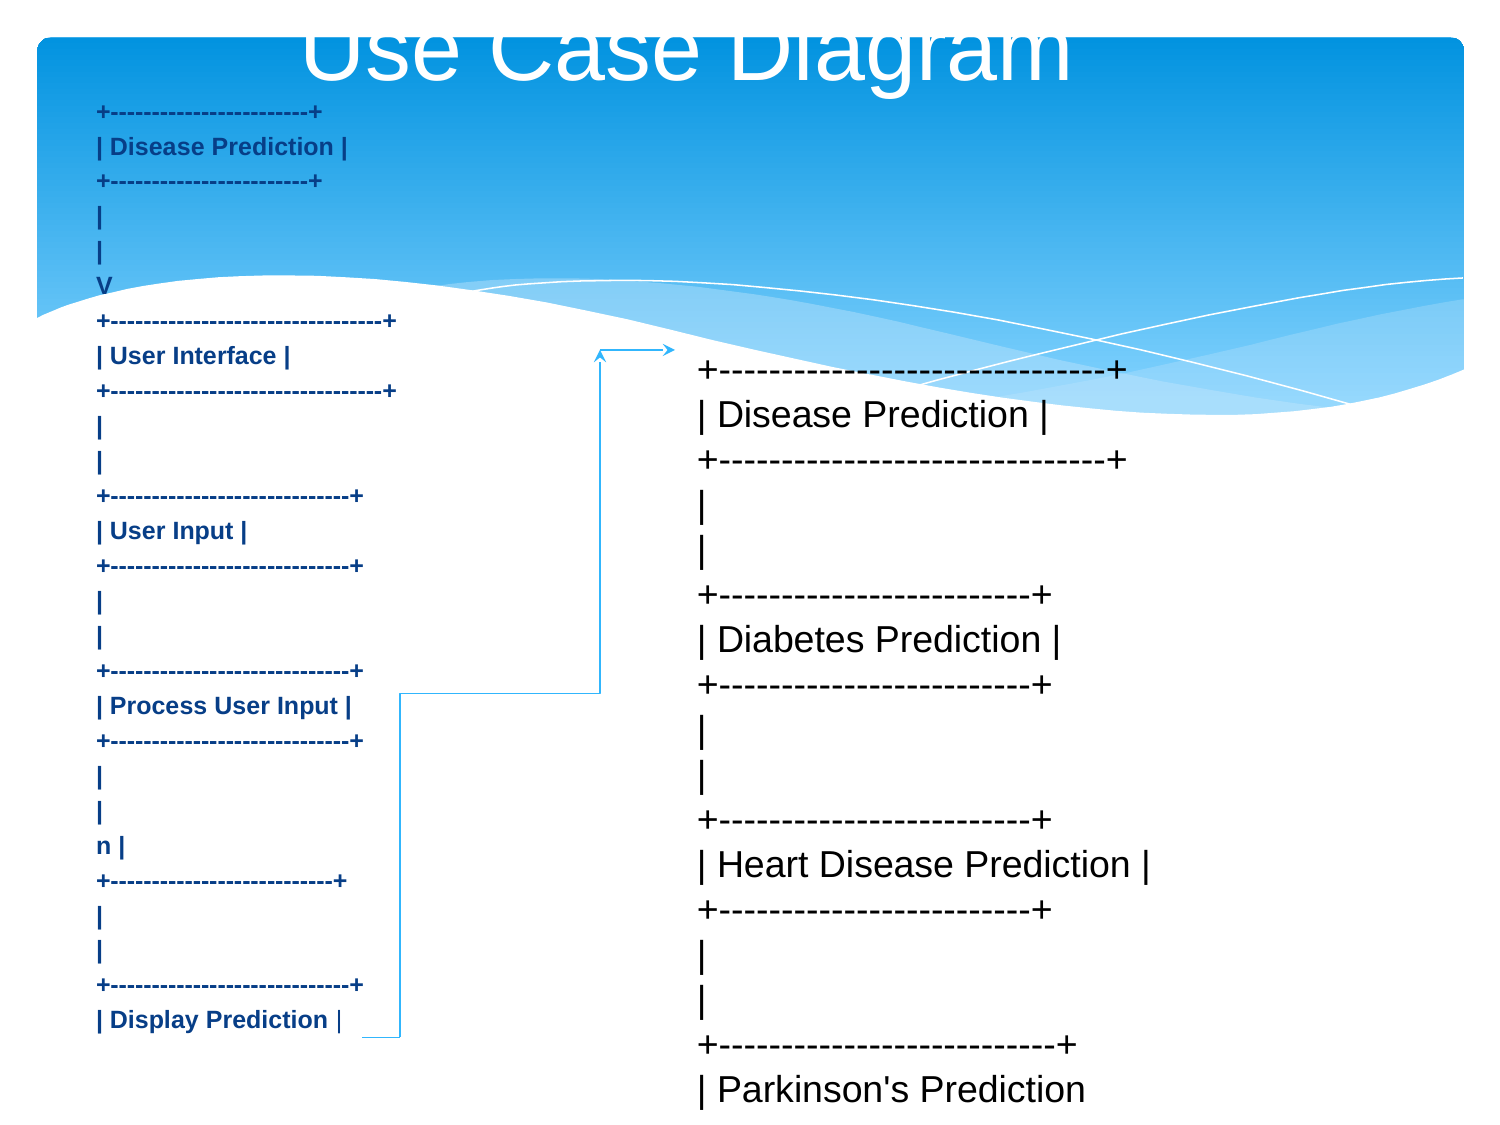

# Use Case Diagram
+------------------------+
| Disease Prediction |
+------------------------+
|
|
V
+---------------------------------+
| User Interface |
+---------------------------------+
|
|
+-----------------------------+
| User Input |
+-----------------------------+
|
|
+-----------------------------+
| Process User Input |
+-----------------------------+
|
|
n |
+---------------------------+
|
|
+-----------------------------+
| Display Prediction |
+-------------------------------+
| Disease Prediction |
+-------------------------------+
|
|
+-------------------------+
| Diabetes Prediction |
+-------------------------+
|
|
+-------------------------+
| Heart Disease Prediction |
+-------------------------+
|
|
+---------------------------+
| Parkinson's Prediction